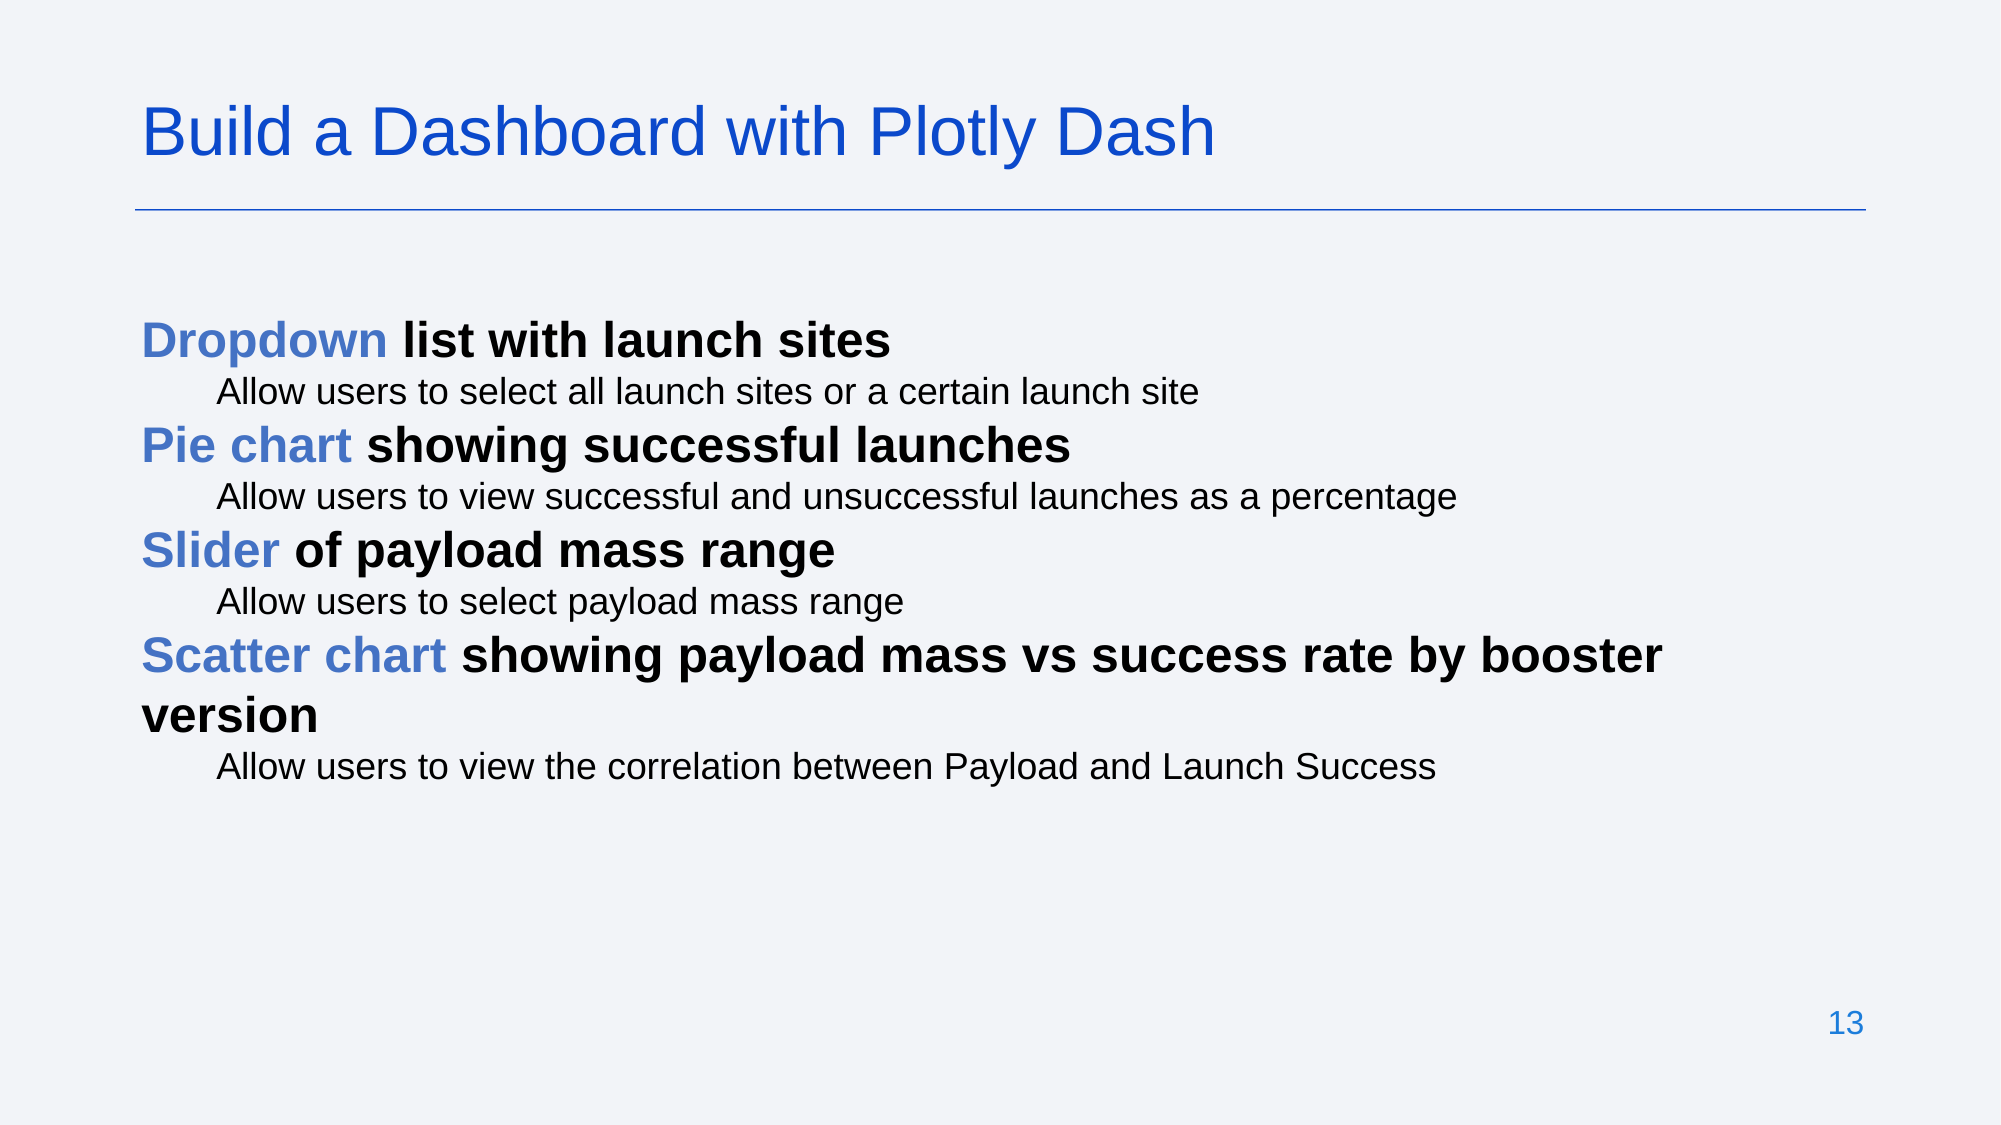

Build a Dashboard with Plotly Dash
Dropdown list with launch sites
Allow users to select all launch sites or a certain launch site
Pie chart showing successful launches
Allow users to view successful and unsuccessful launches as a percentage
Slider of payload mass range
Allow users to select payload mass range
Scatter chart showing payload mass vs success rate by booster version
Allow users to view the correlation between Payload and Launch Success
13